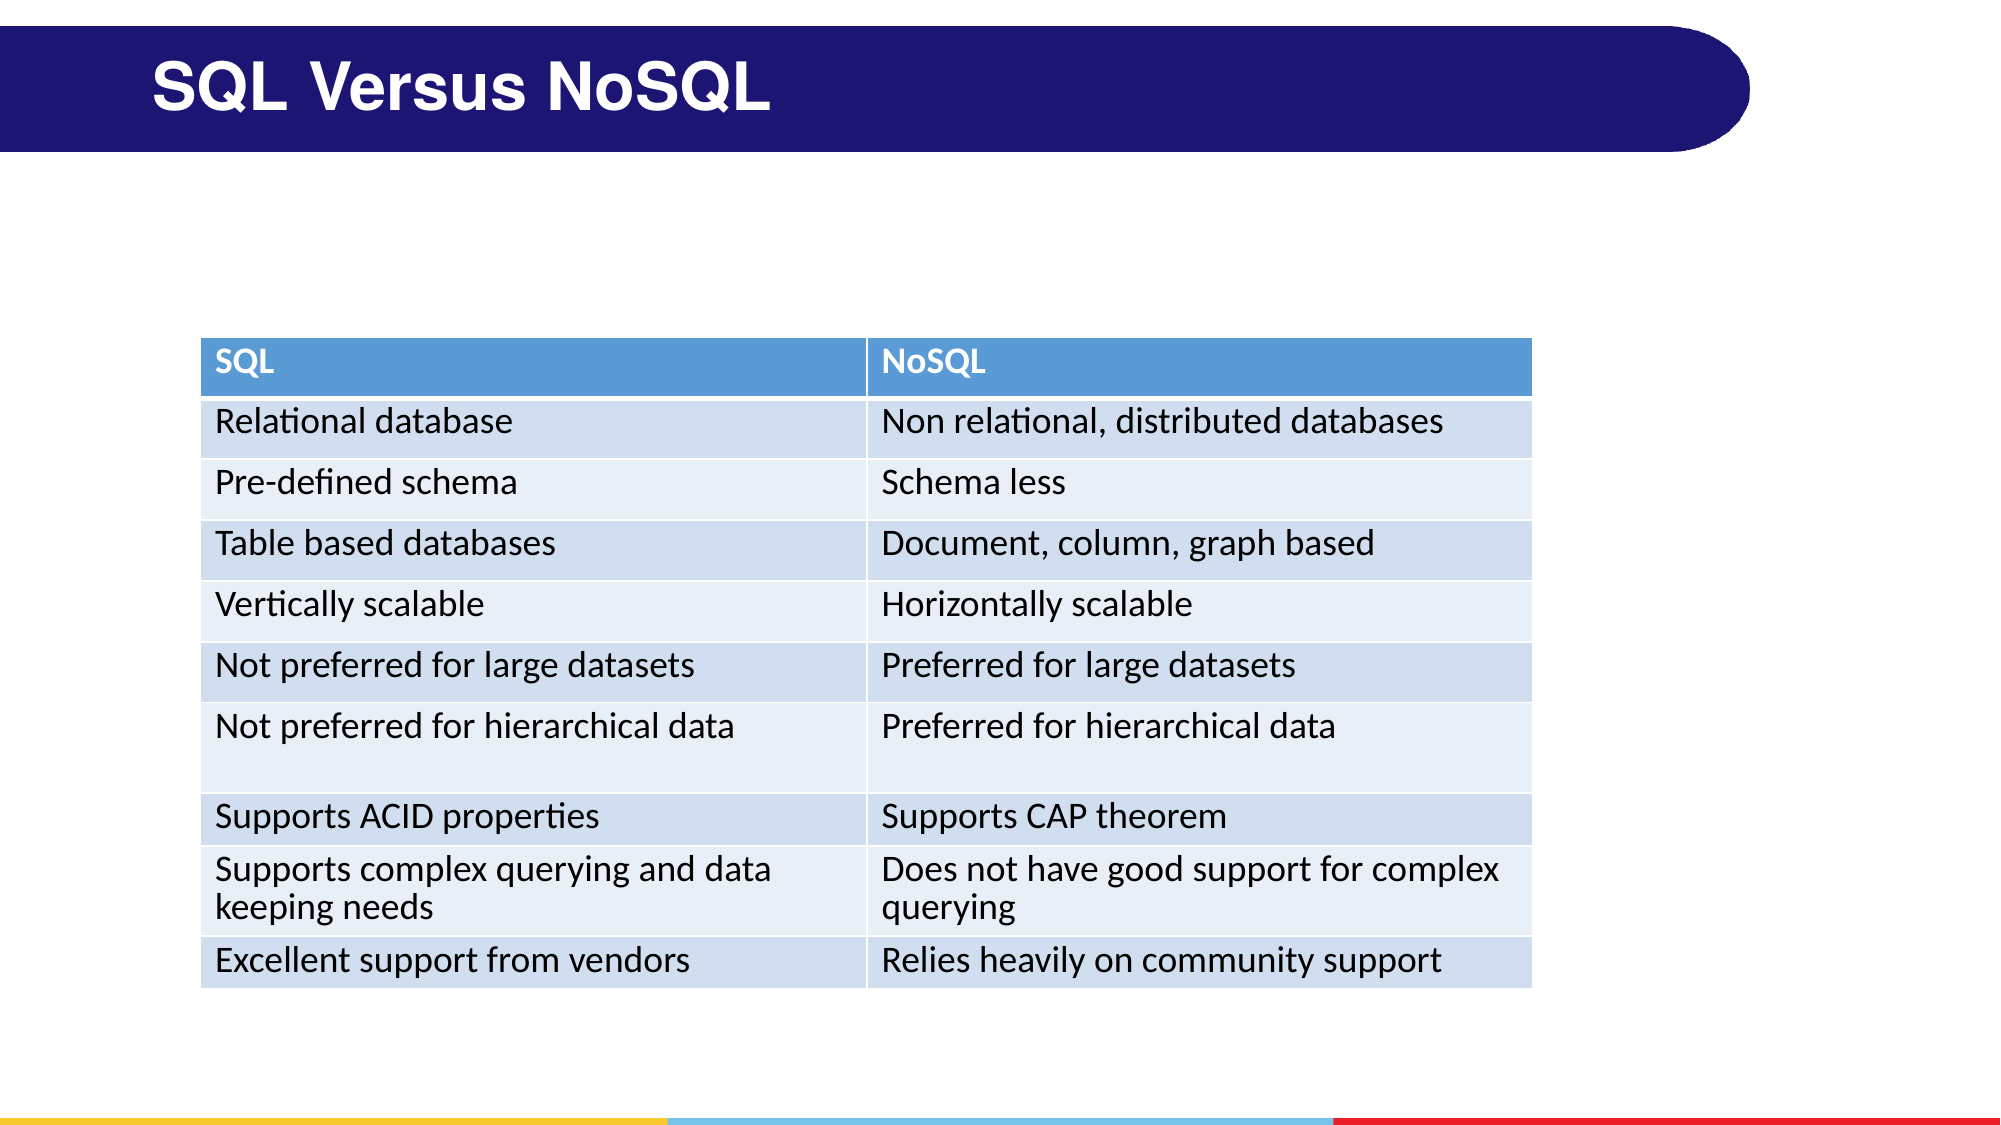

# SQL Versus NoSQL

| SQL | NoSQL |
| --- | --- |
| Relational database | Non relational, distributed databases |
| Pre-defined schema | Schema less |
| Table based databases | Document, column, graph based |
| Vertically scalable | Horizontally scalable |
| Not preferred for large datasets | Preferred for large datasets |
| Not preferred for hierarchical data | Preferred for hierarchical data |
| Supports ACID properties | Supports CAP theorem |
| Supports complex querying and data keeping needs | Does not have good support for complex querying |
| Excellent support from vendors | Relies heavily on community support |